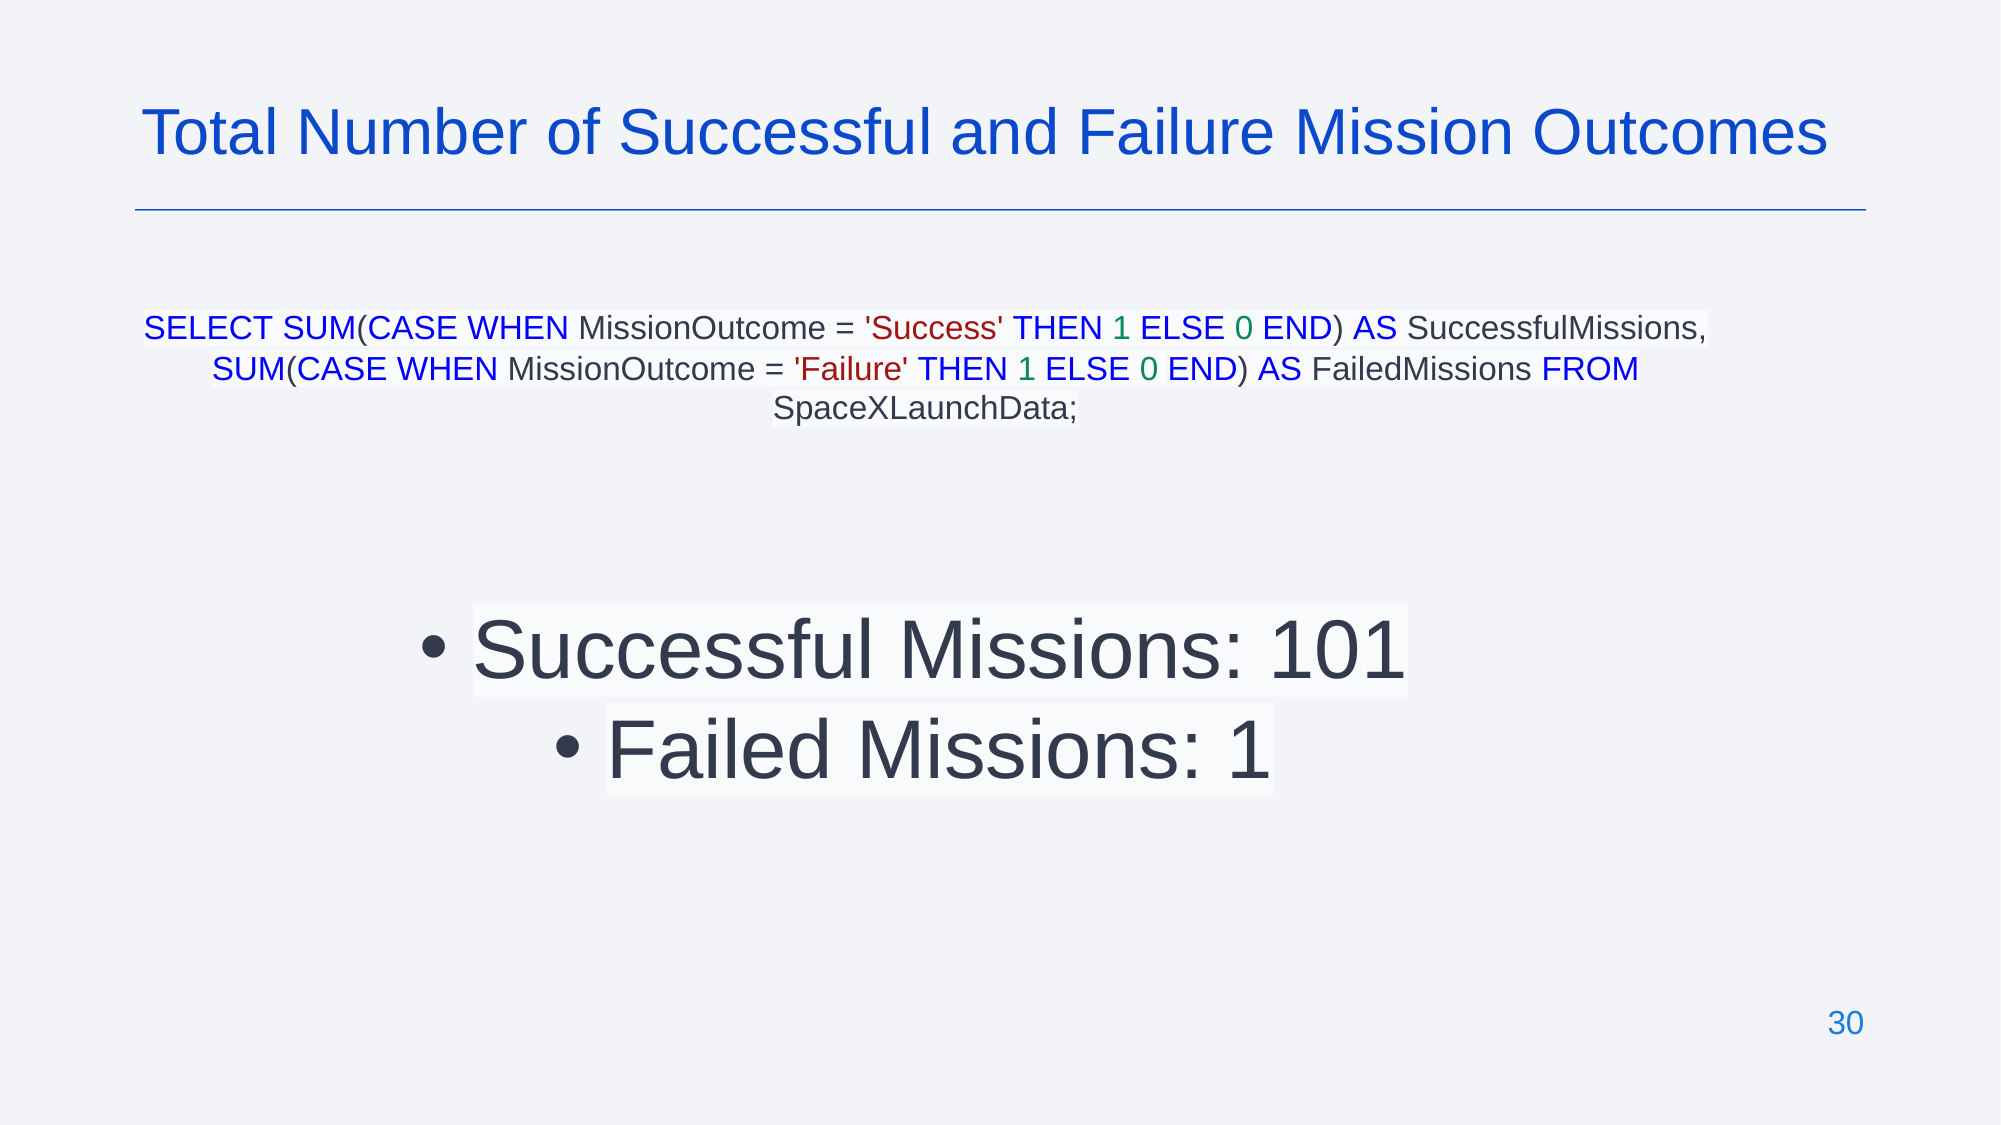

Total Number of Successful and Failure Mission Outcomes
SELECT SUM(CASE WHEN MissionOutcome = 'Success' THEN 1 ELSE 0 END) AS SuccessfulMissions, SUM(CASE WHEN MissionOutcome = 'Failure' THEN 1 ELSE 0 END) AS FailedMissions FROM SpaceXLaunchData;

Successful Missions: 101
Failed Missions: 1

30